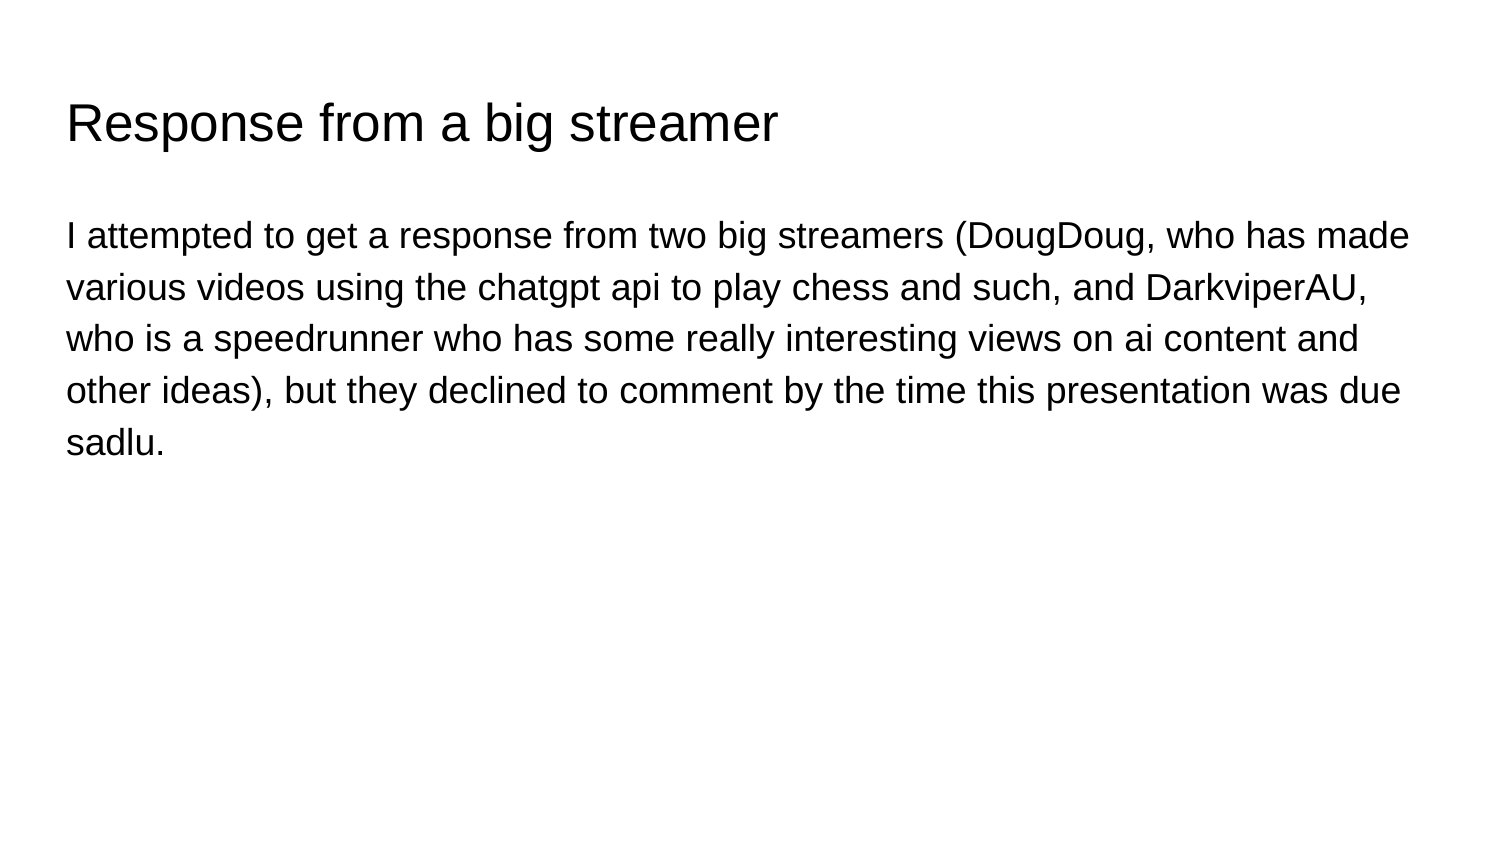

# Response from a big streamer
I attempted to get a response from two big streamers (DougDoug, who has made various videos using the chatgpt api to play chess and such, and DarkviperAU, who is a speedrunner who has some really interesting views on ai content and other ideas), but they declined to comment by the time this presentation was due sadlu.